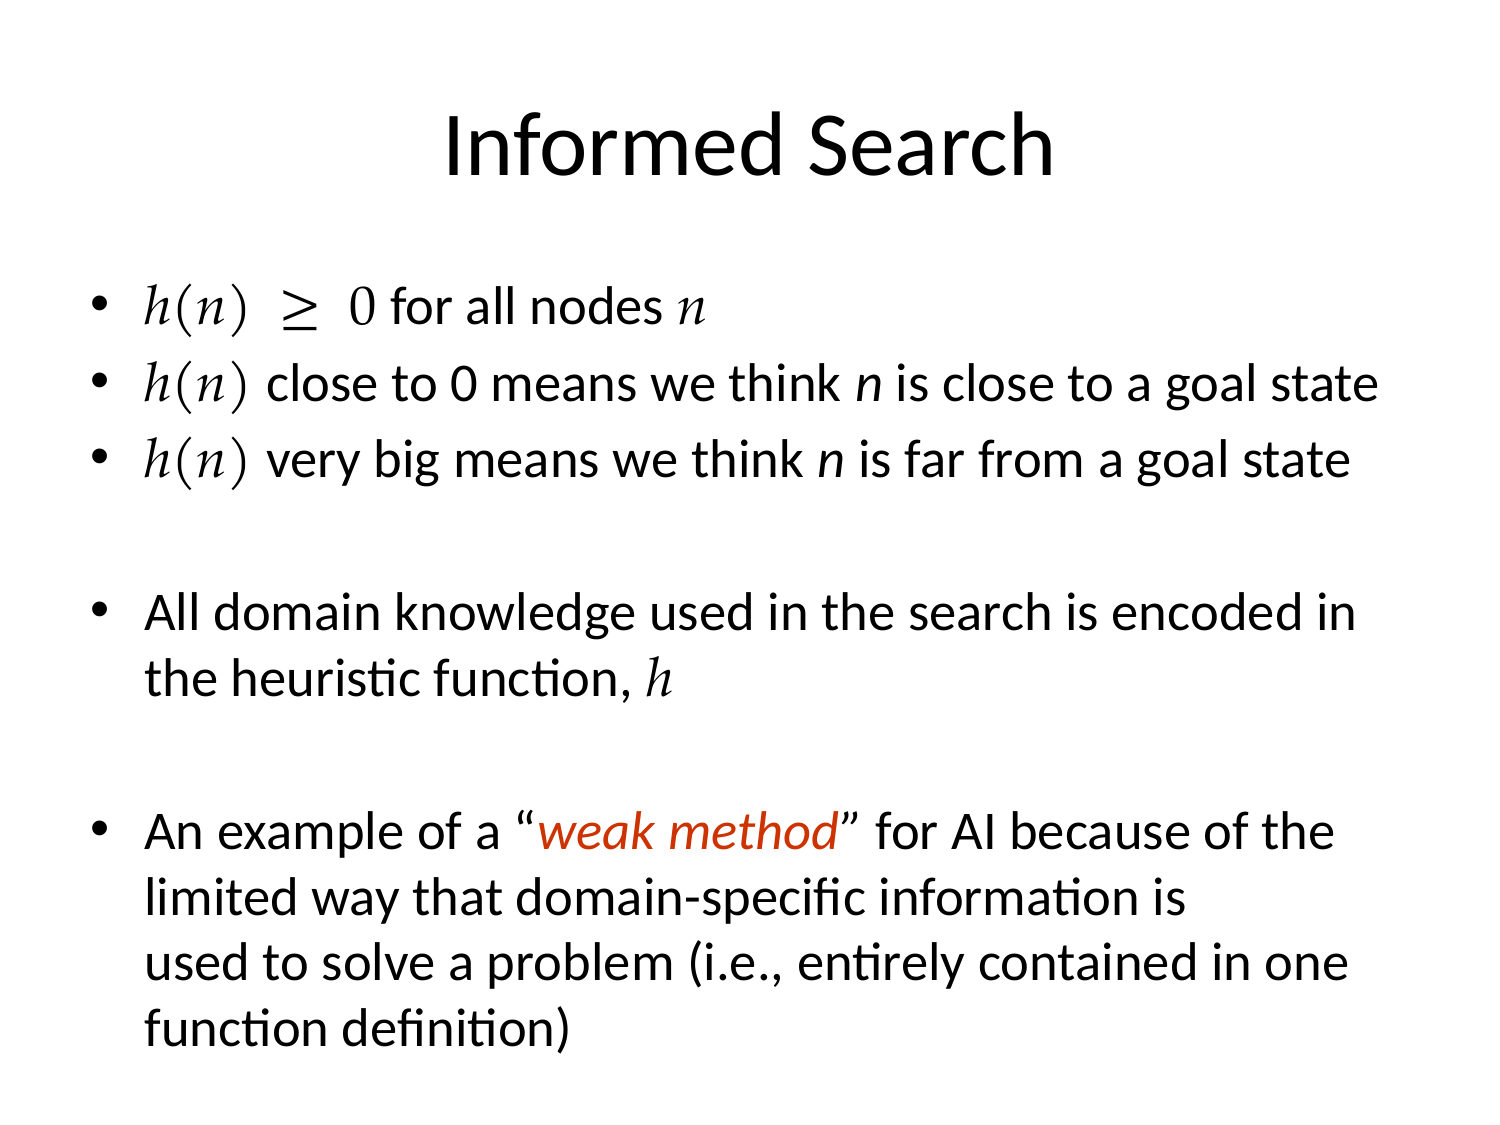

# Informed Search
h(n)  ≥  0		for all nodes n
h(n) close to 0 means we think n is close to a goal state
h(n) very big means we think n is far from a goal state

All domain knowledge used in the search is encoded in the heuristic function, h

An example of a “weak method” for AI because of the limited way that domain-specific information is
used to solve a problem (i.e., entirely contained in one function definition)